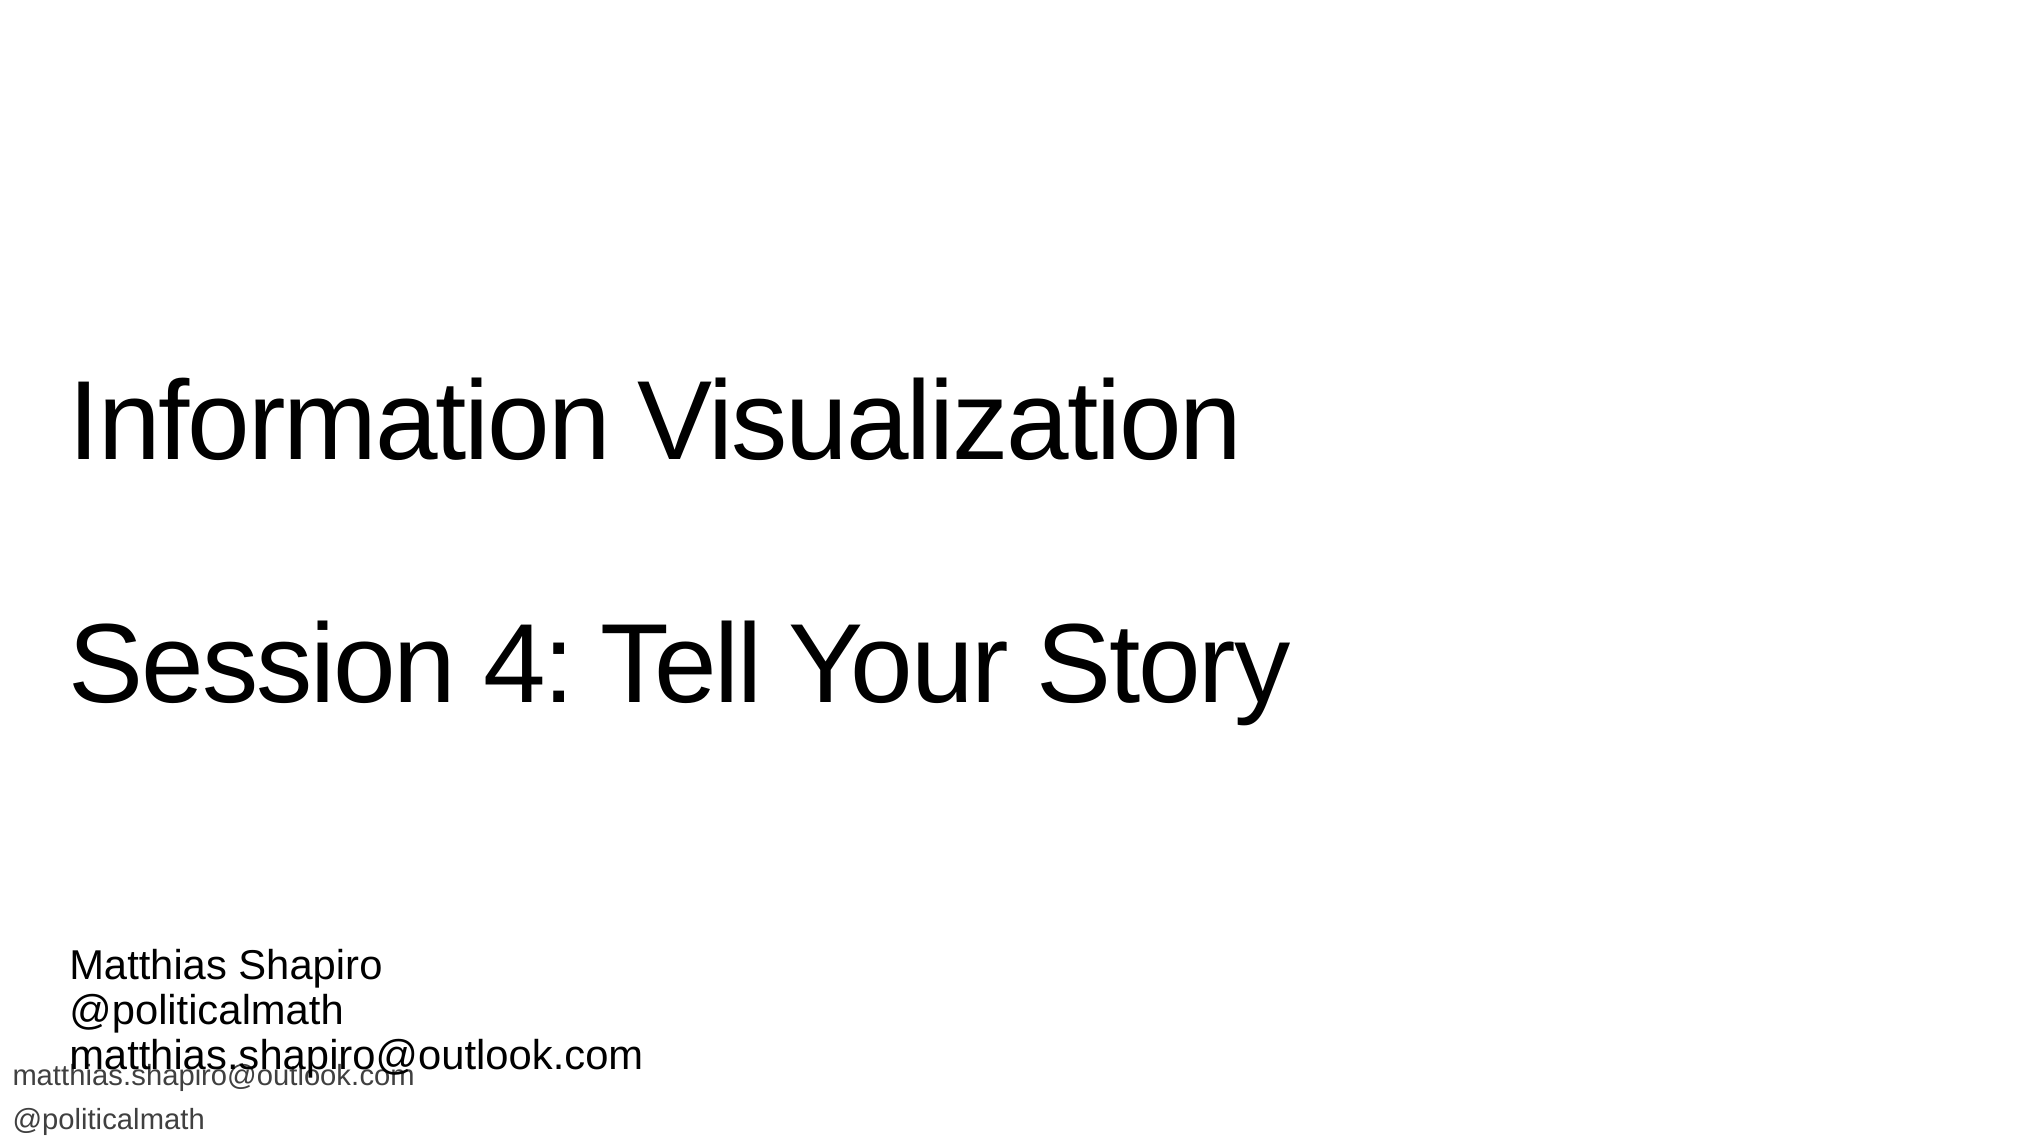

# Information Visualization Session 4: Tell Your Story
Matthias Shapiro
@politicalmath
matthias.shapiro@outlook.com